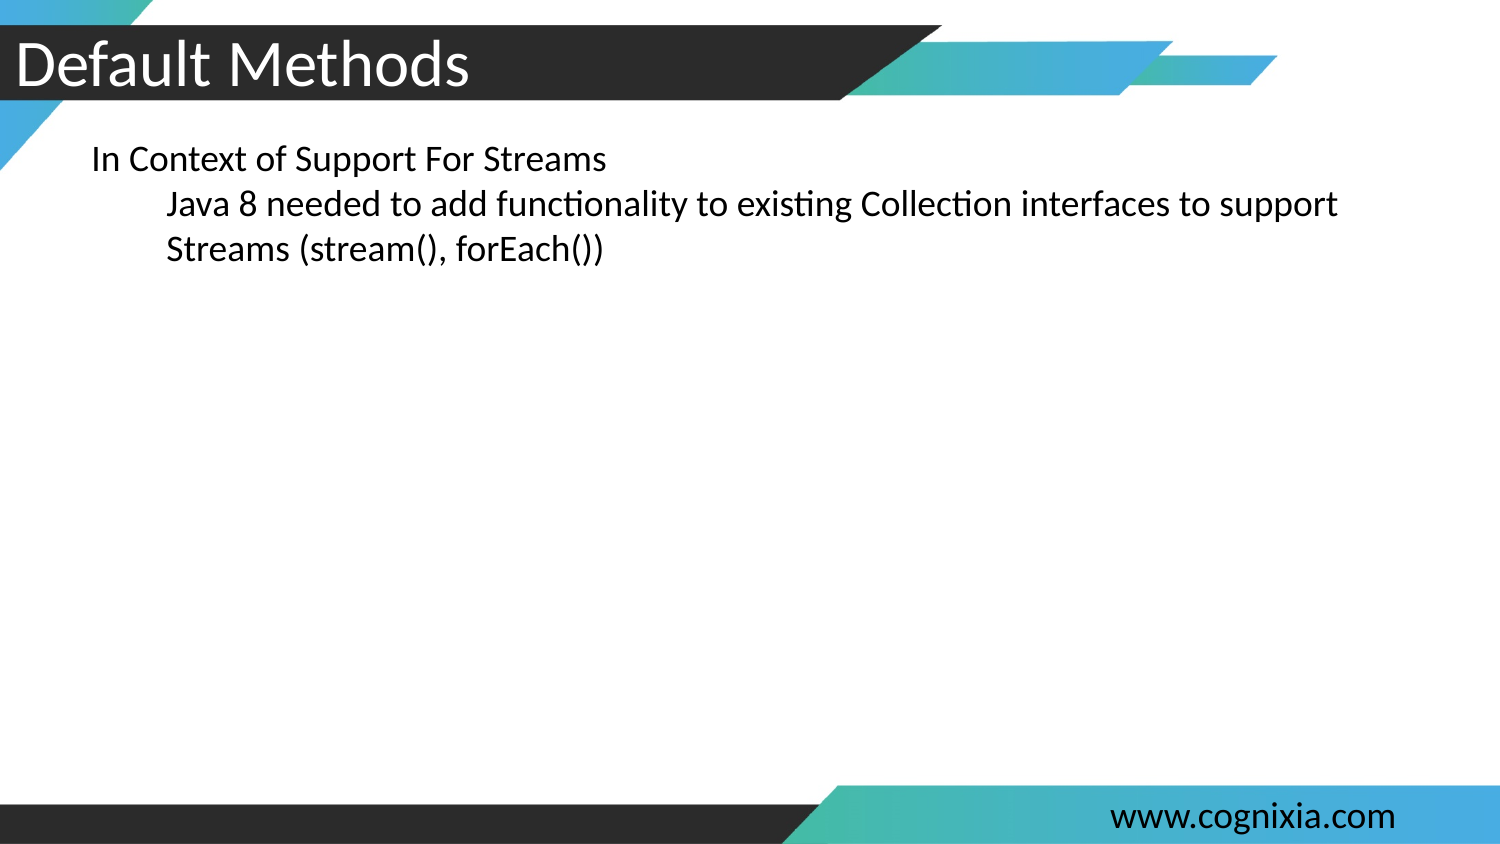

#
Default Methods
In Context of Support For Streams
Java 8 needed to add functionality to existing Collection interfaces to support Streams (stream(), forEach())